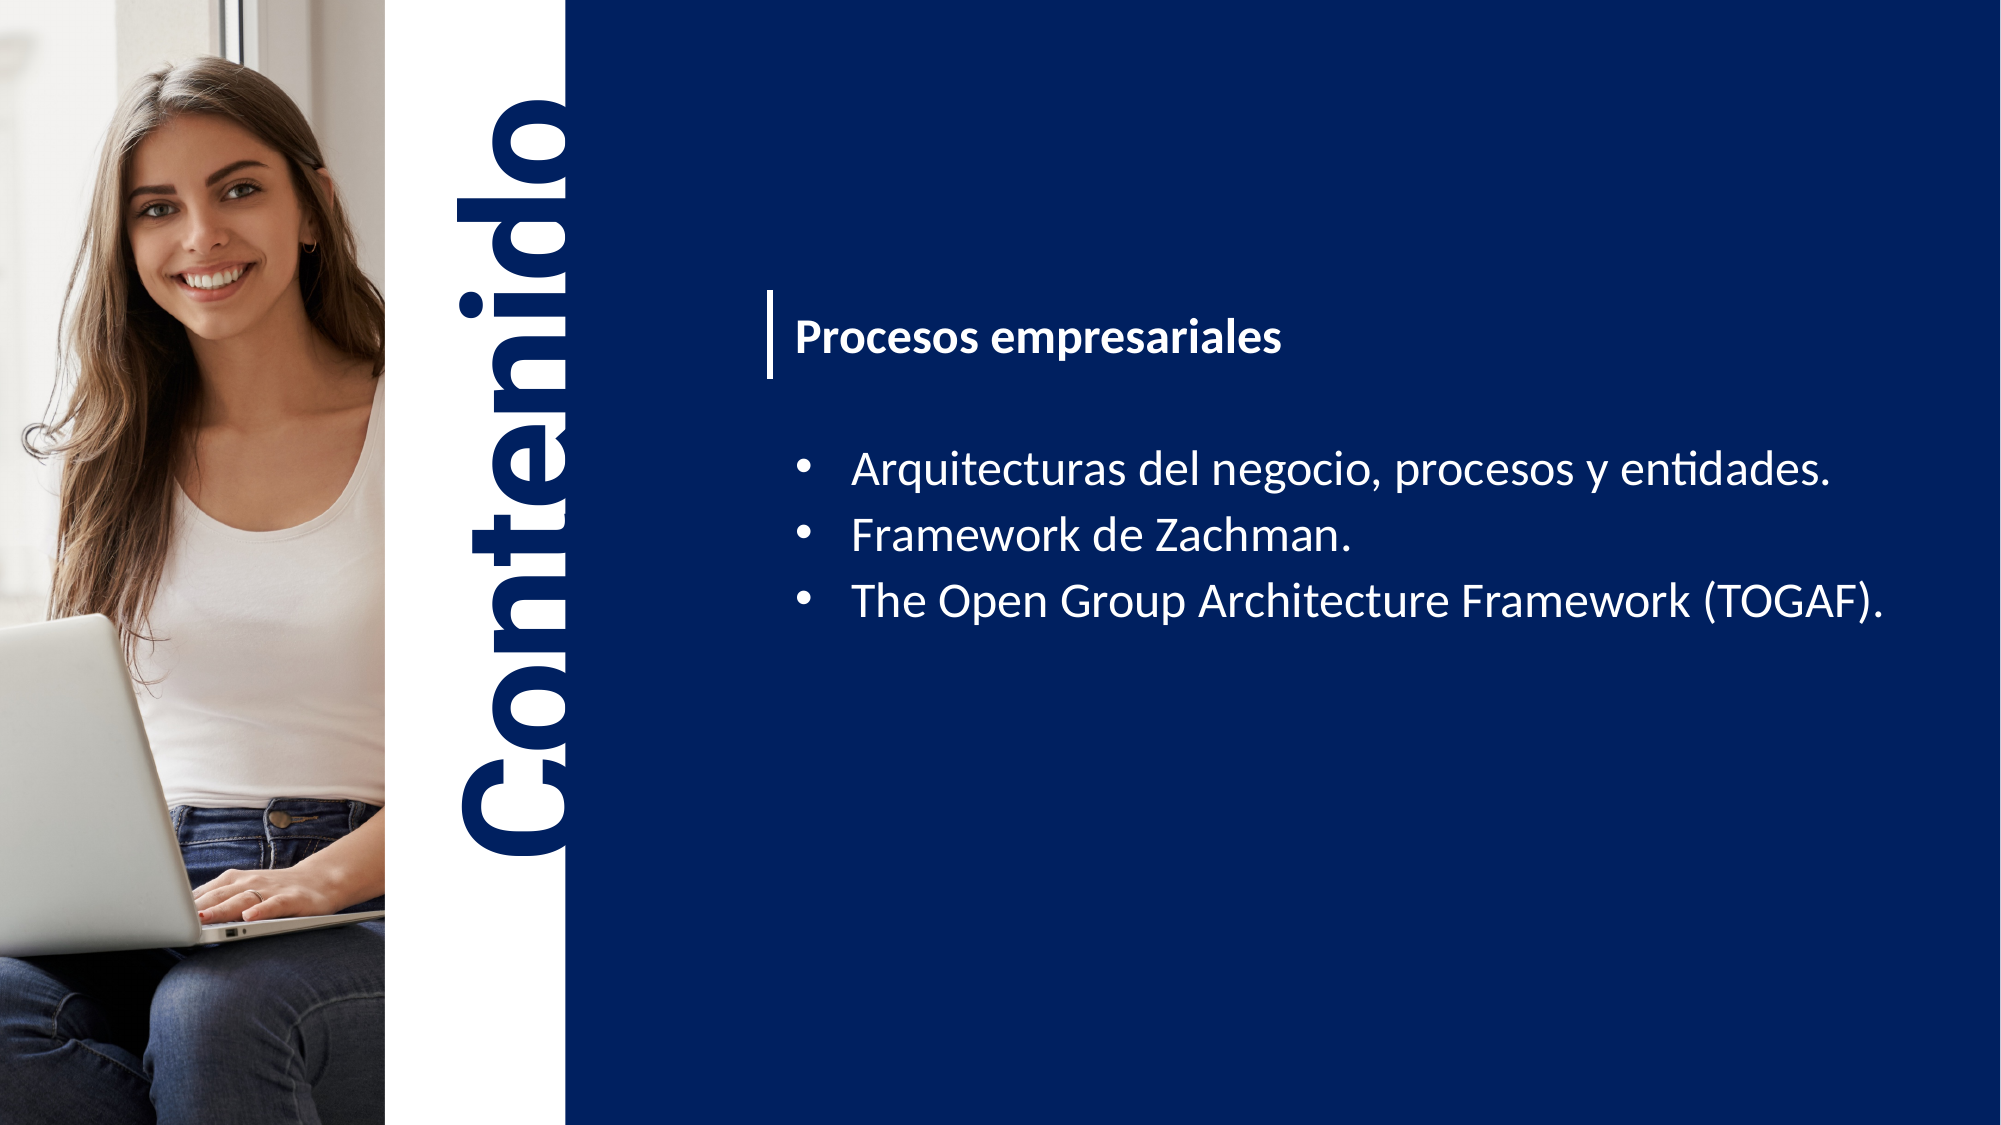

Procesos empresariales

Arquitecturas del negocio, procesos y entidades.
Framework de Zachman.
The Open Group Architecture Framework (TOGAF).